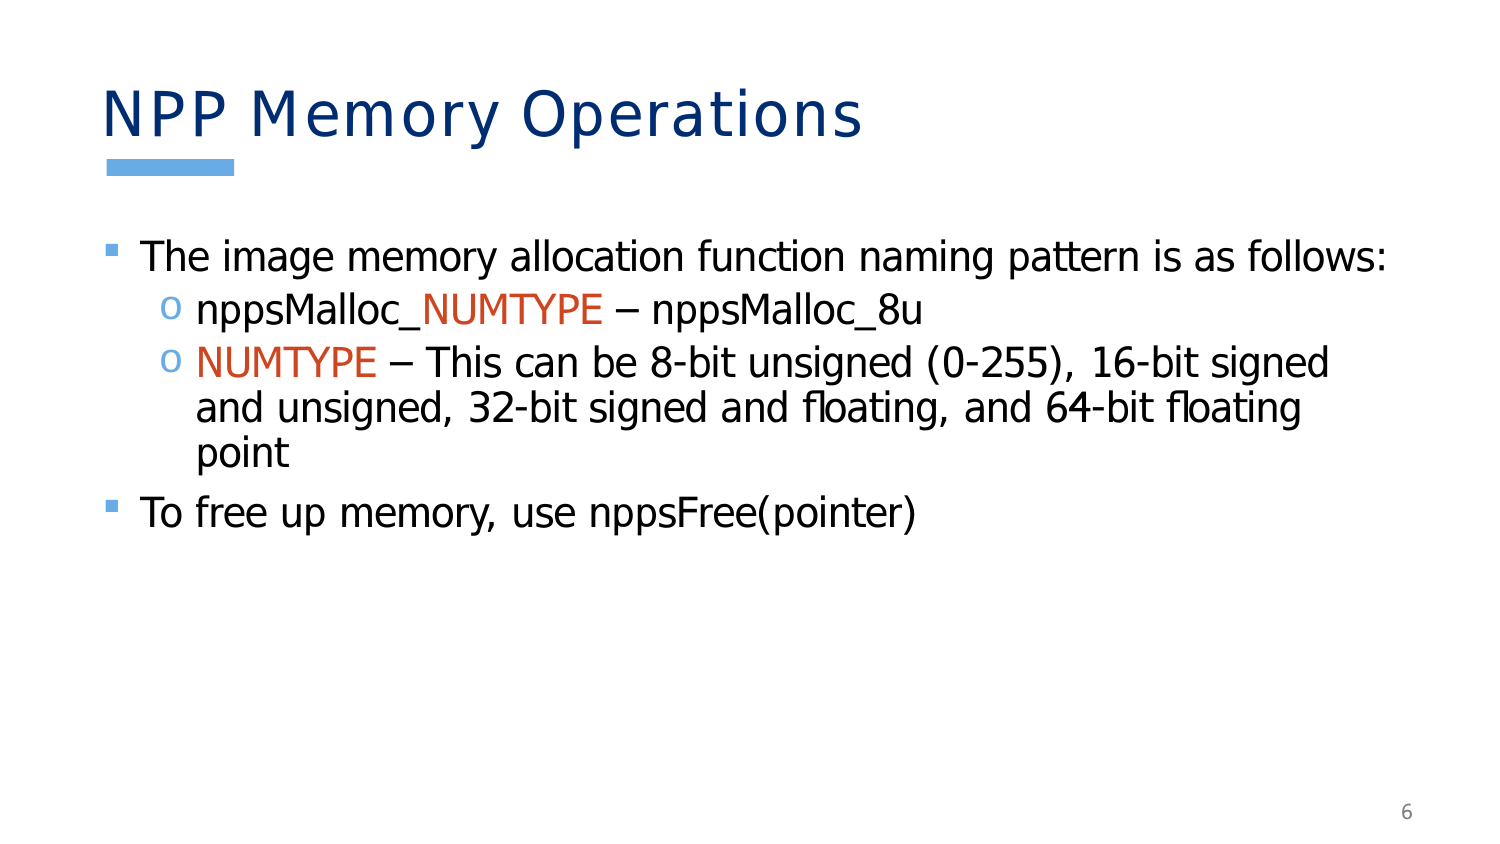

# NPP Memory Operations
The image memory allocation function naming pattern is as follows:
nppsMalloc_NUMTYPE – nppsMalloc_8u
NUMTYPE – This can be 8-bit unsigned (0-255), 16-bit signed and unsigned, 32-bit signed and floating, and 64-bit floating point
To free up memory, use nppsFree(pointer)